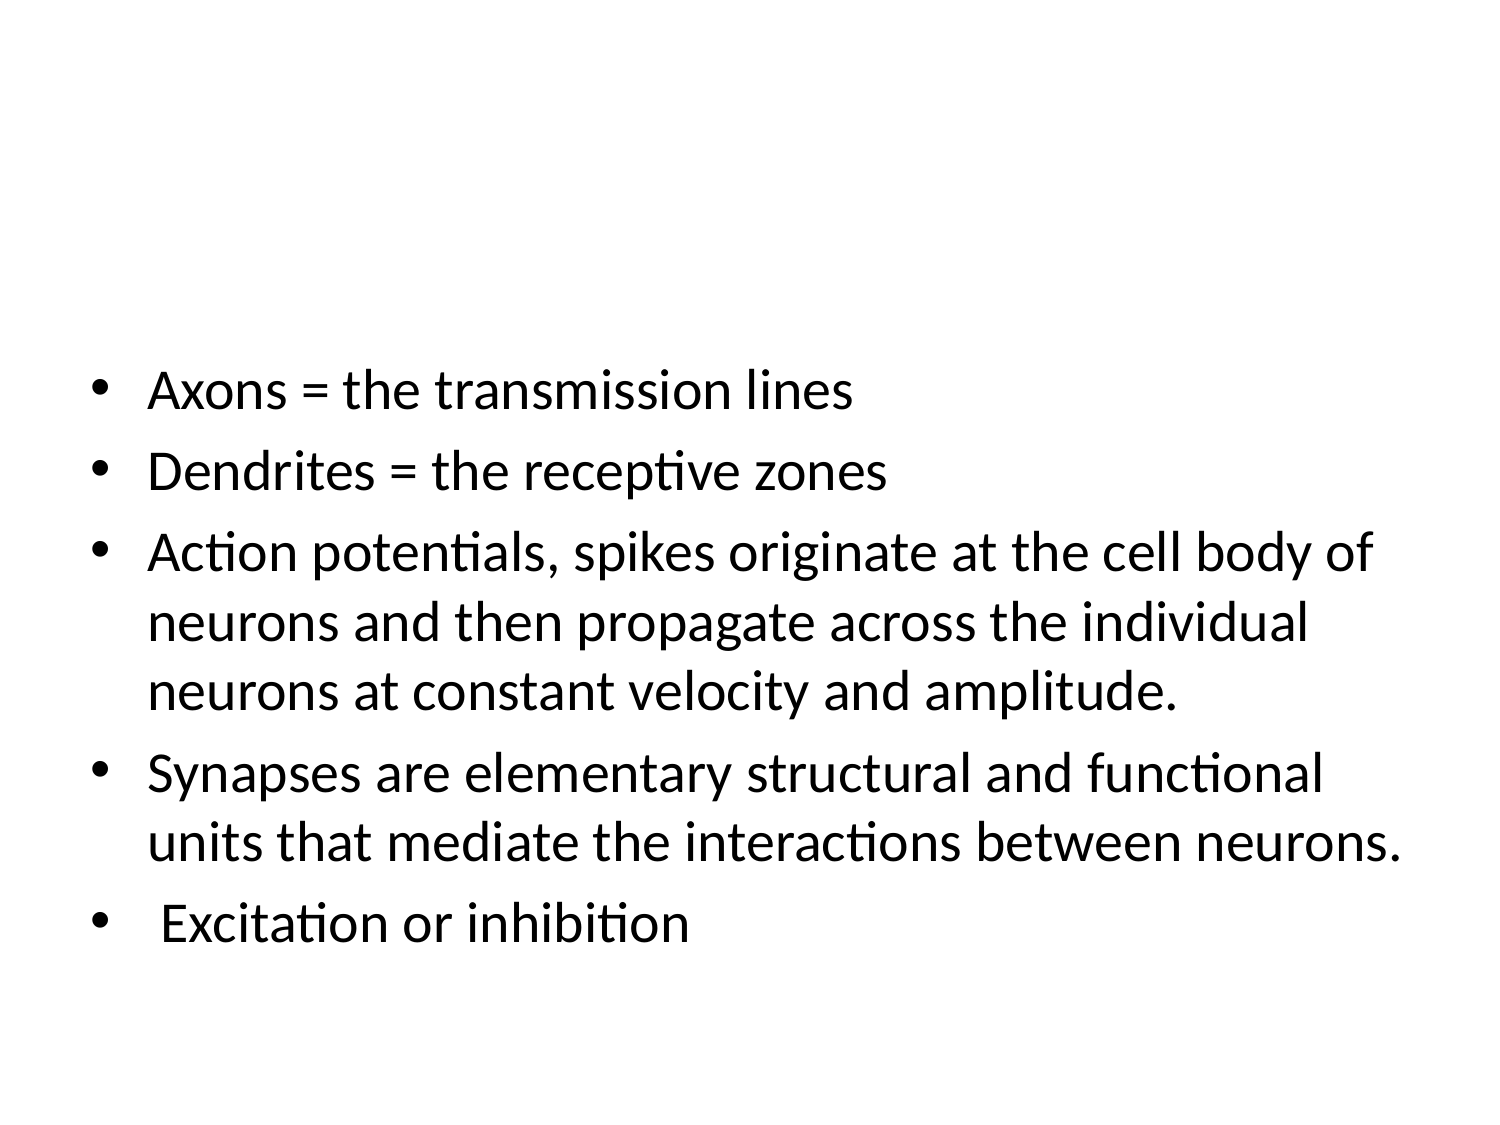

#

Axons = the transmission lines
Dendrites = the receptive zones
Action potentials, spikes originate at the cell body of neurons and then propagate across the individual neurons at constant velocity and amplitude.
Synapses are elementary structural and functional units that mediate the interactions between neurons.
 Excitation or inhibition